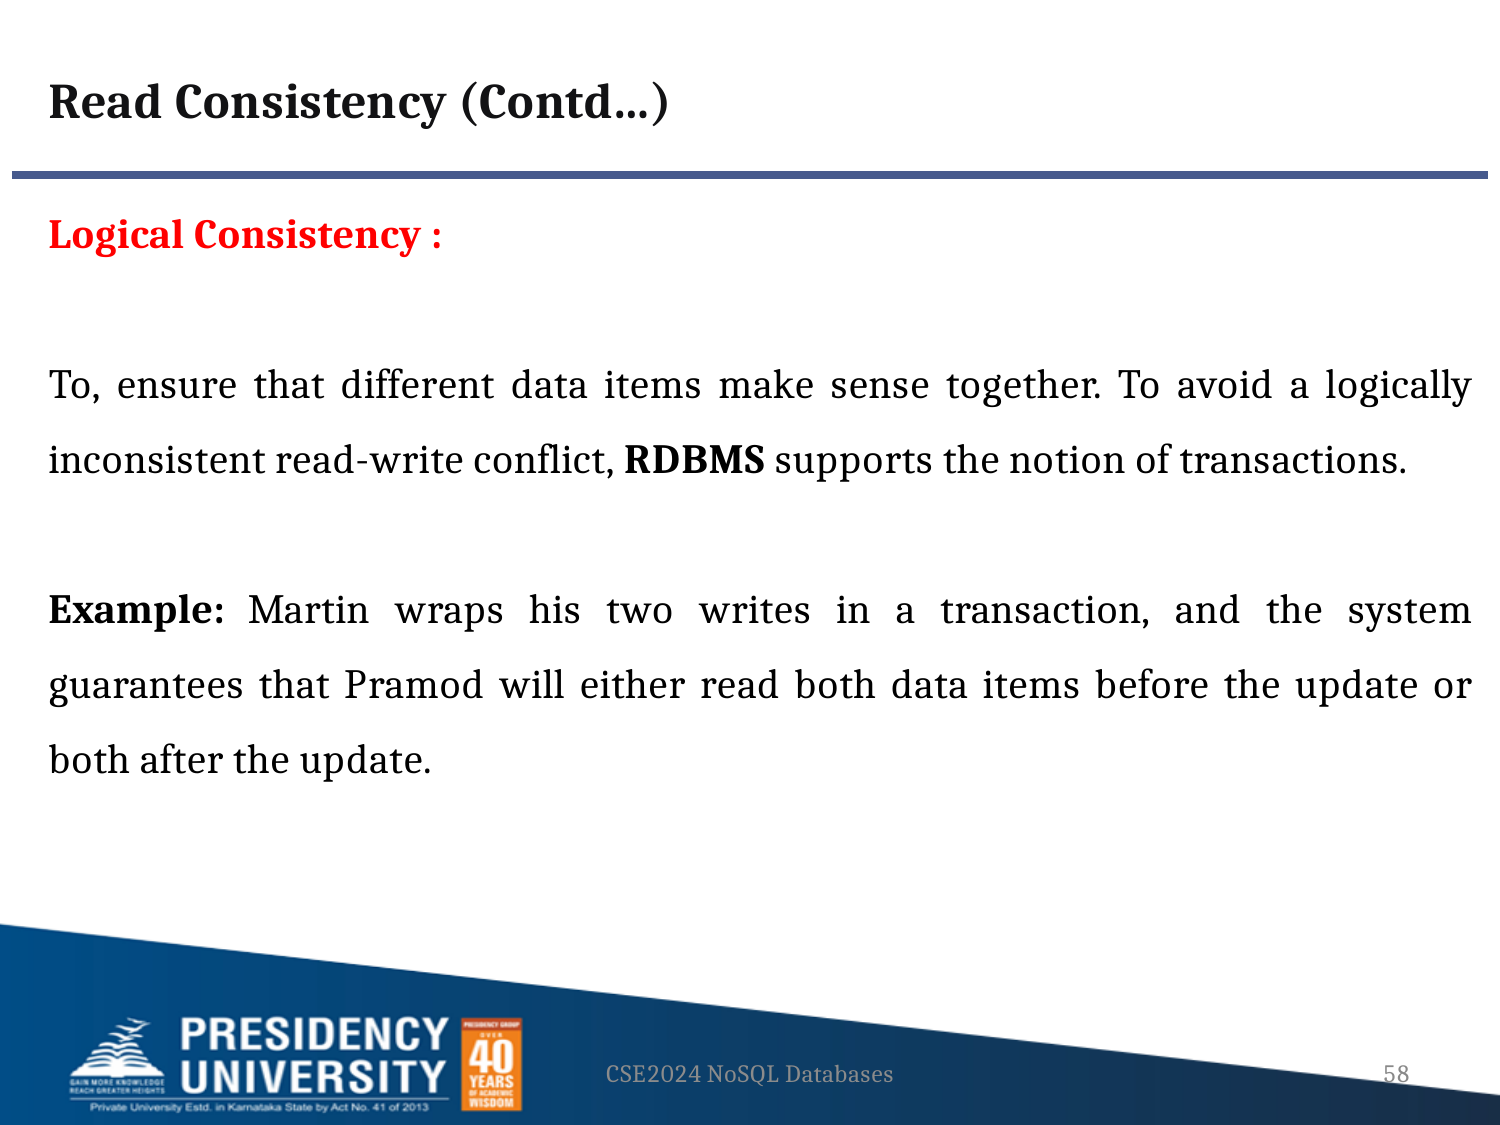

Read Consistency (Contd…)
Logical Consistency :

To, ensure that different data items make sense together. To avoid a logically inconsistent read-write conflict, RDBMS supports the notion of transactions.

Example: Martin wraps his two writes in a transaction, and the system guarantees that Pramod will either read both data items before the update or both after the update.

CSE2024 NoSQL Databases
58